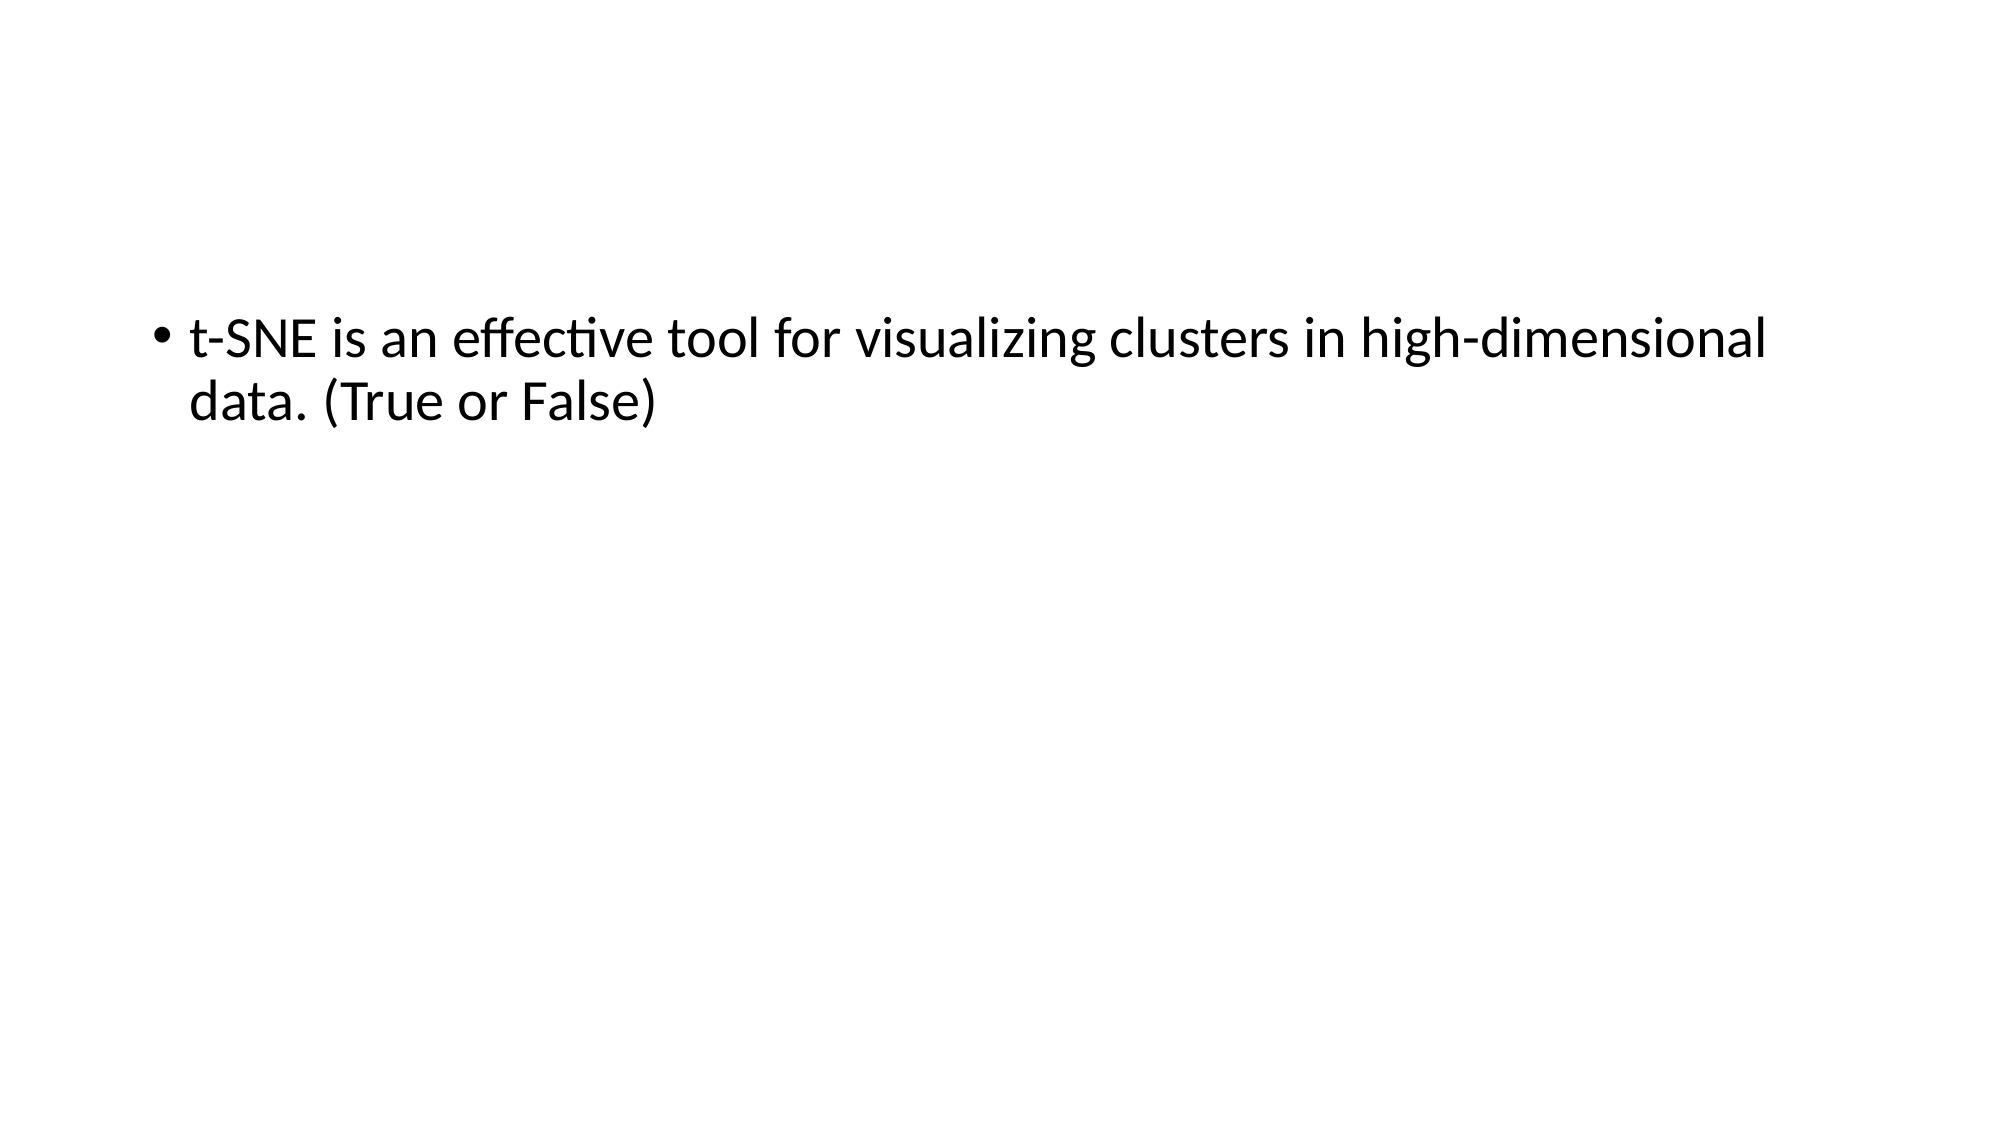

#
t-SNE is an effective tool for visualizing clusters in high-dimensional data. (True or False)